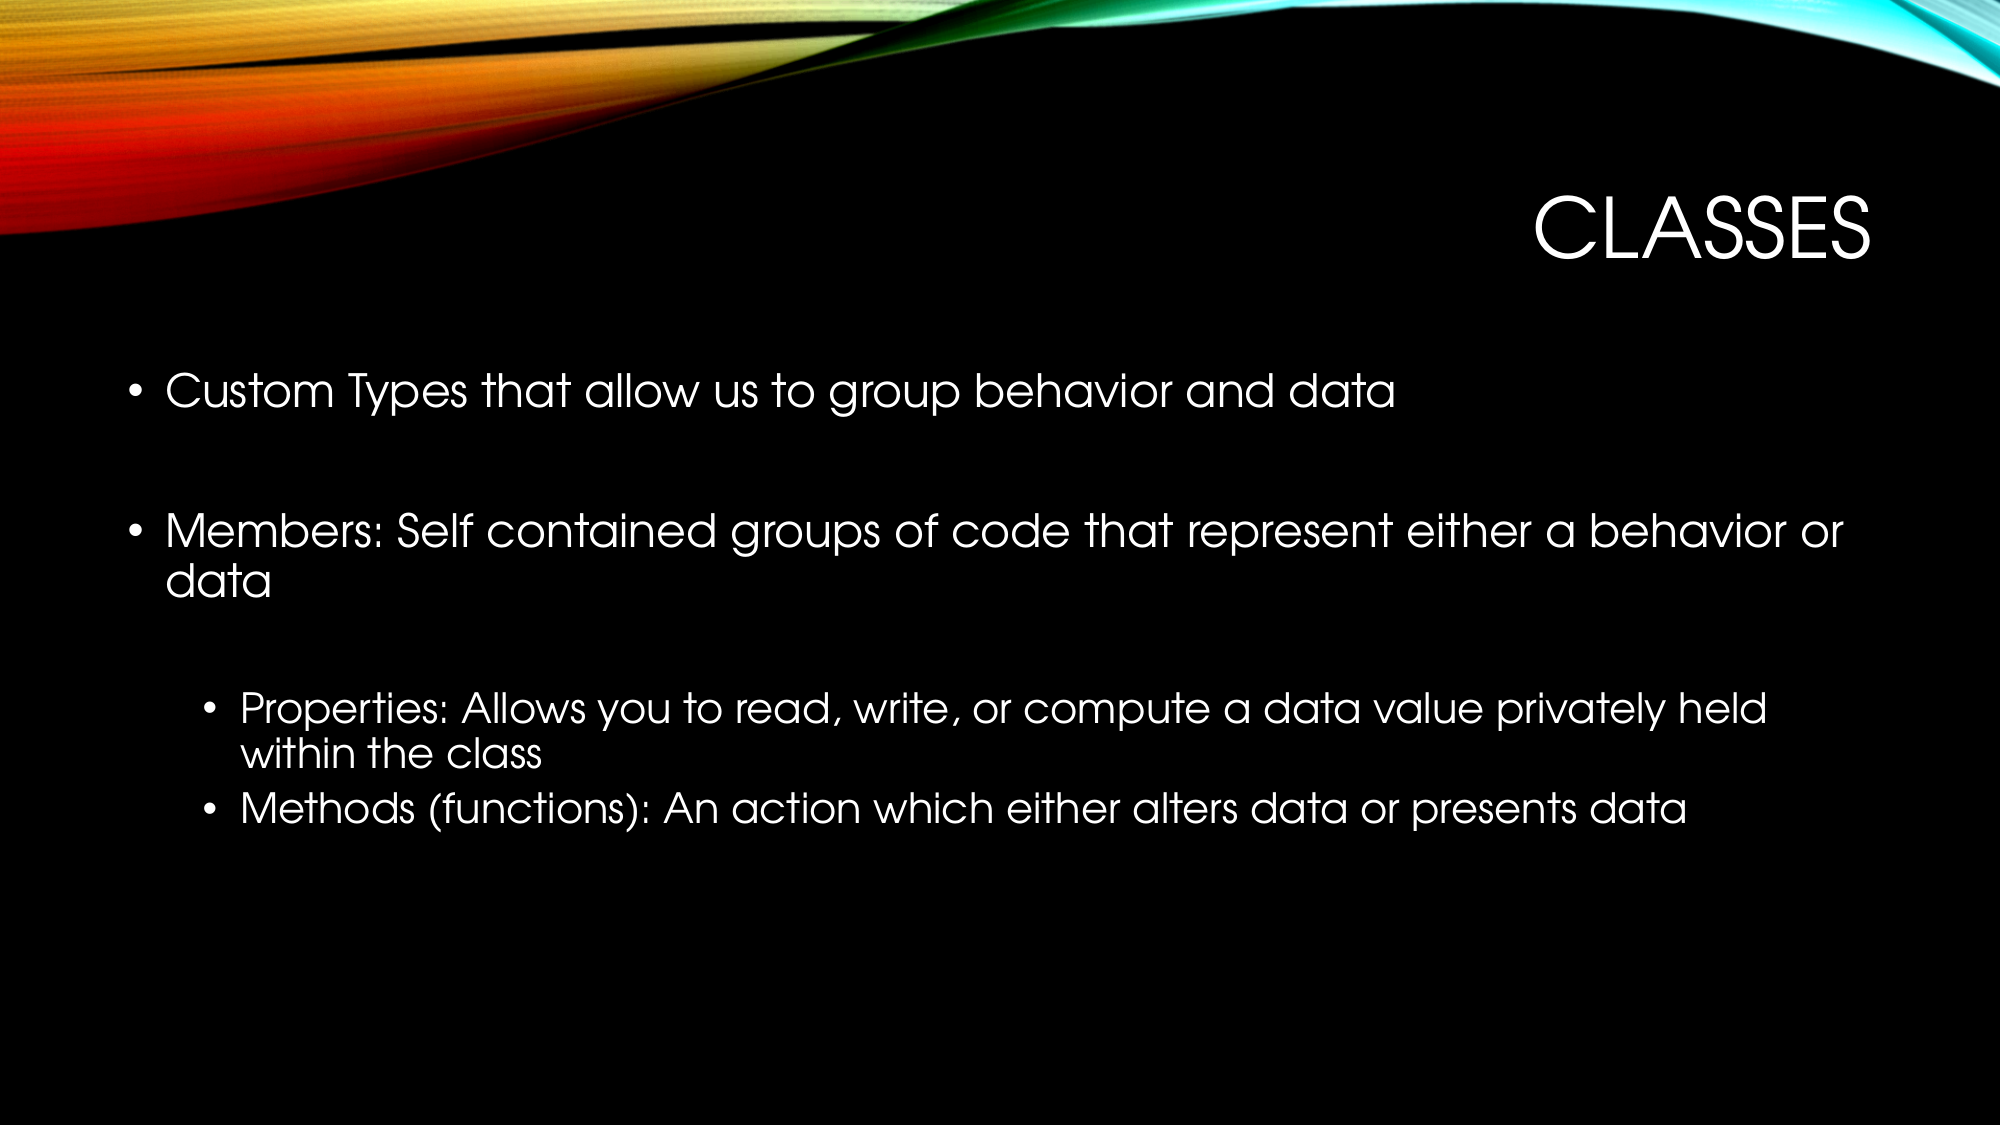

# Classes
Custom Types that allow us to group behavior and data

Members: Self contained groups of code that represent either a behavior or data

Properties: Allows you to read, write, or compute a data value privately held within the class
Methods (functions): An action which either alters data or presents data